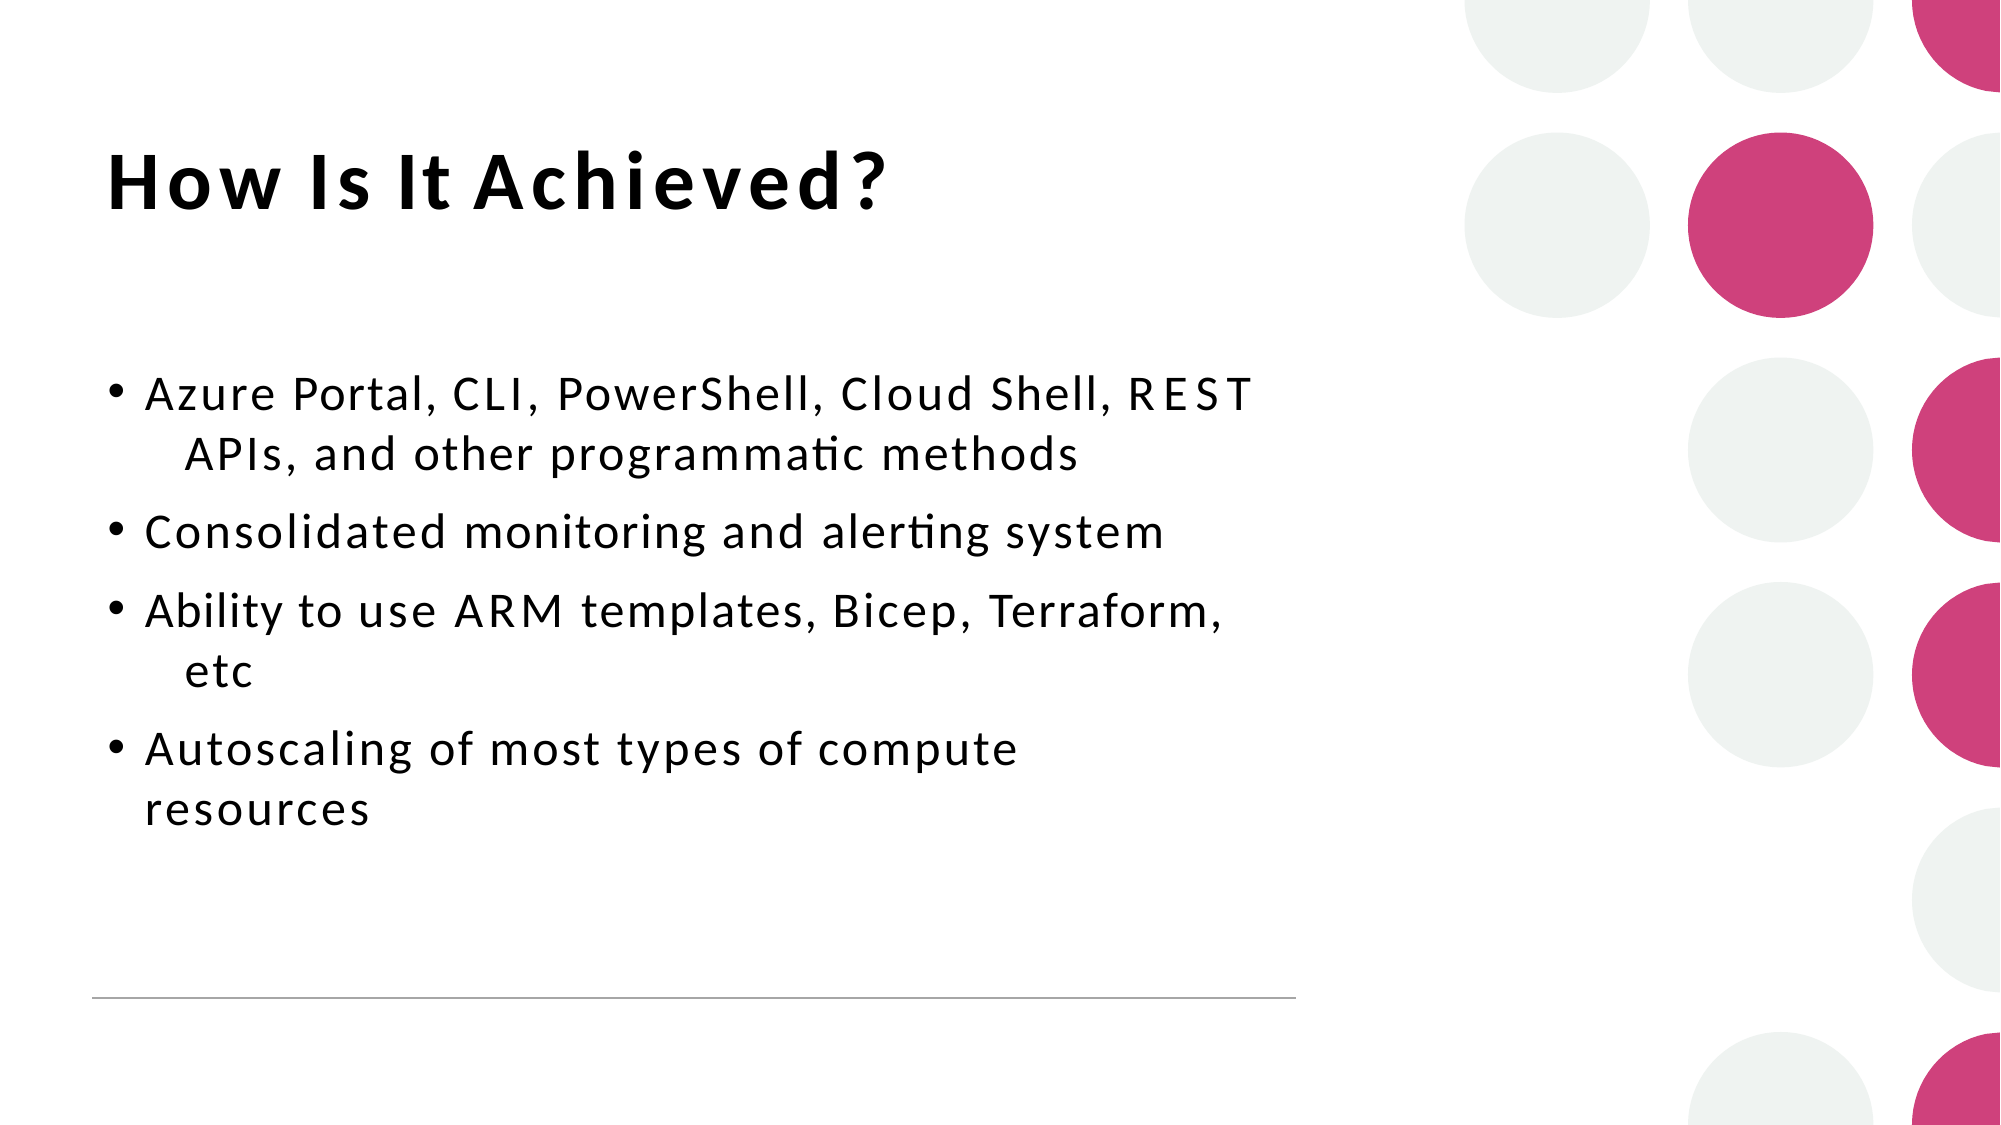

# How Is It Achieved?
Azure Portal, CLI, PowerShell, Cloud Shell, REST 	APIs, and other programmatic methods
Consolidated monitoring and alerting system
Ability to use ARM templates, Bicep, Terraform, 	etc
Autoscaling of most types of compute resources